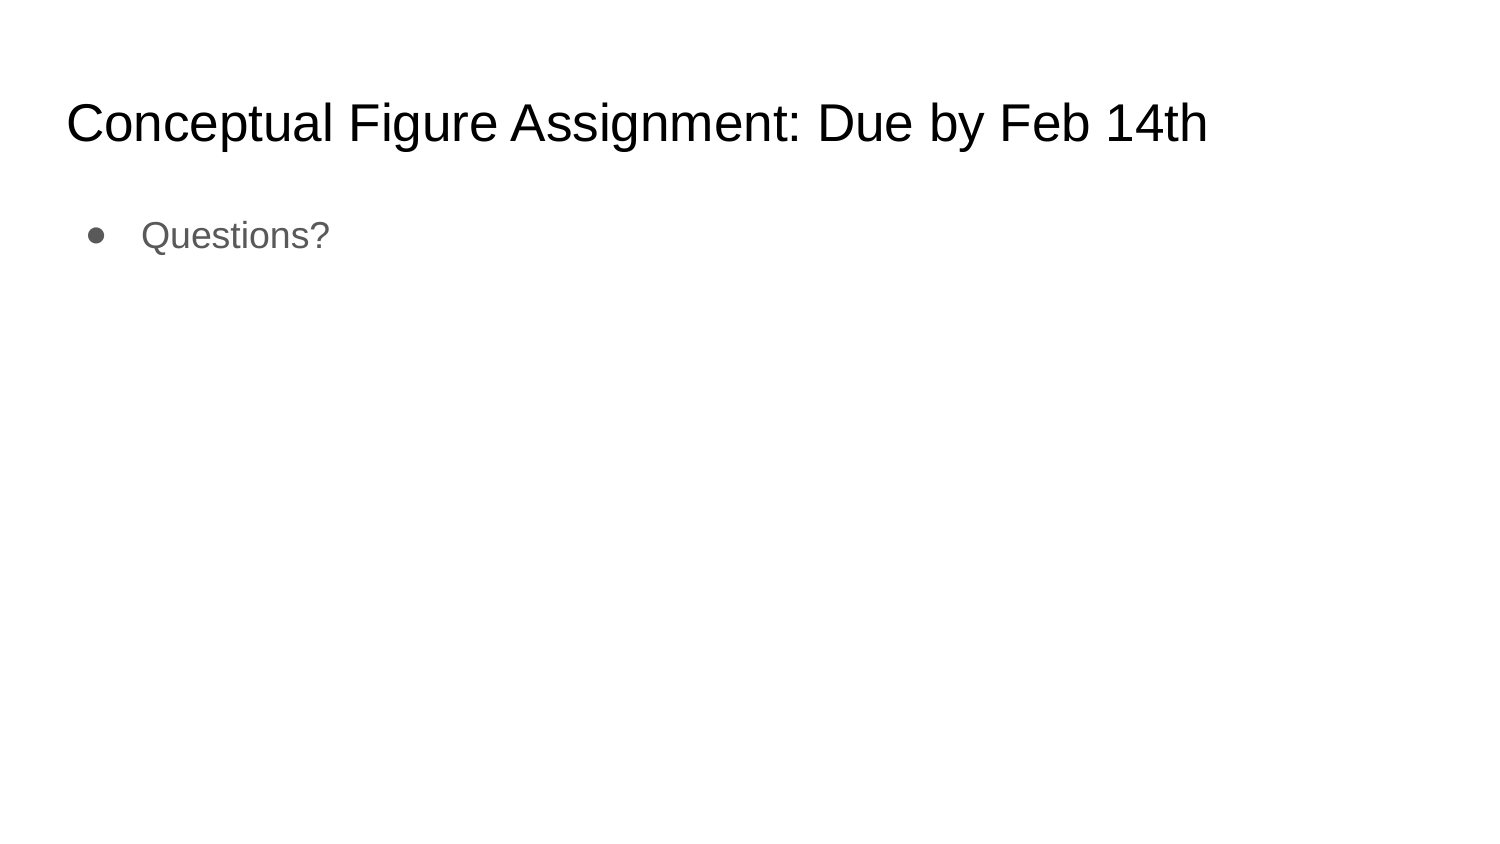

# Conceptual Figure Assignment: Due by Feb 14th
Questions?